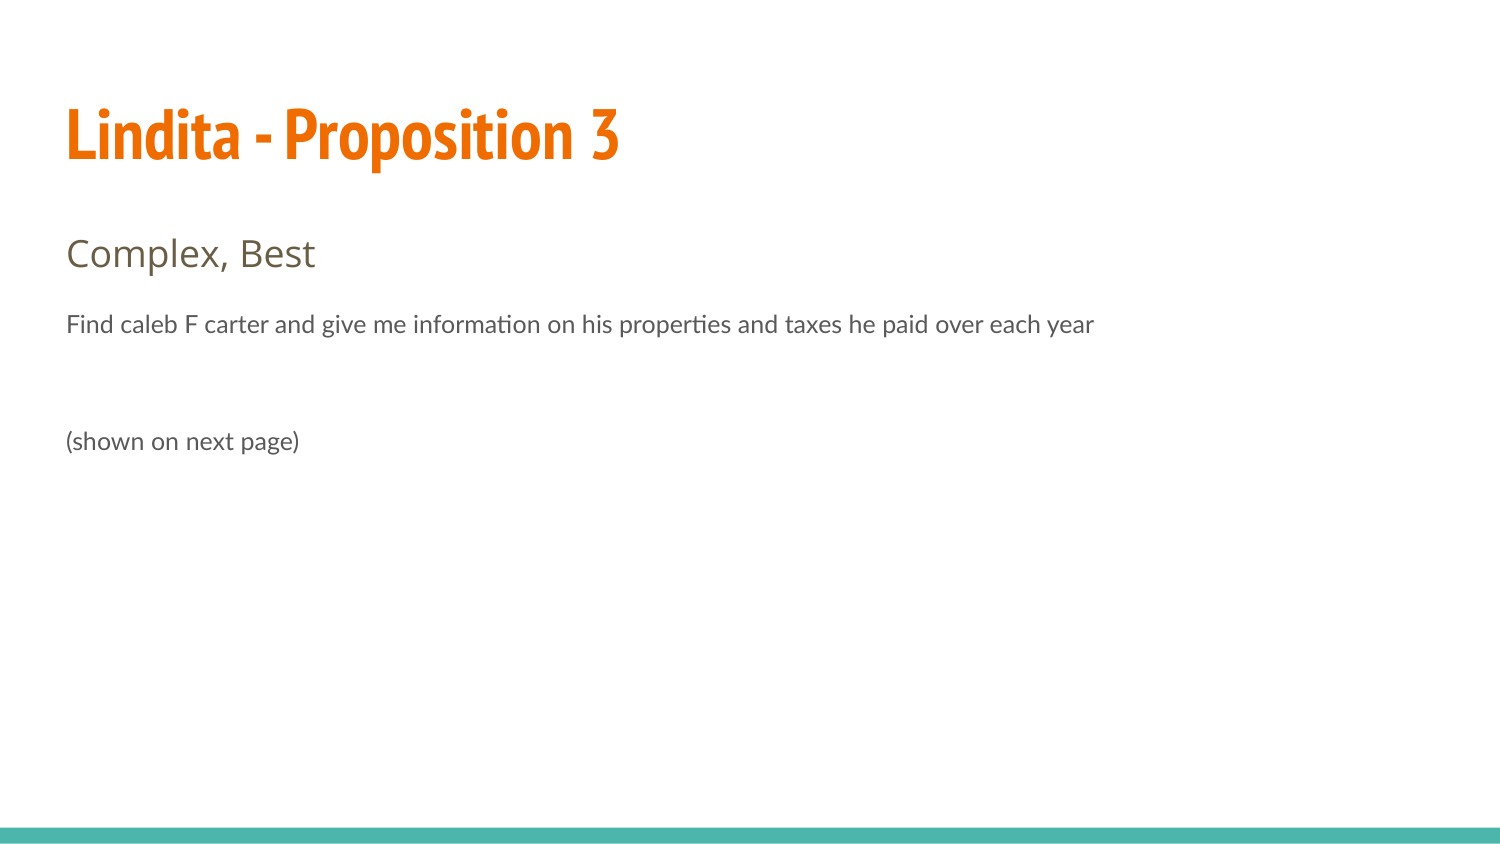

# Lindita - Proposition 3
Complex, Best
Find caleb F carter and give me information on his properties and taxes he paid over each year

(shown on next page)